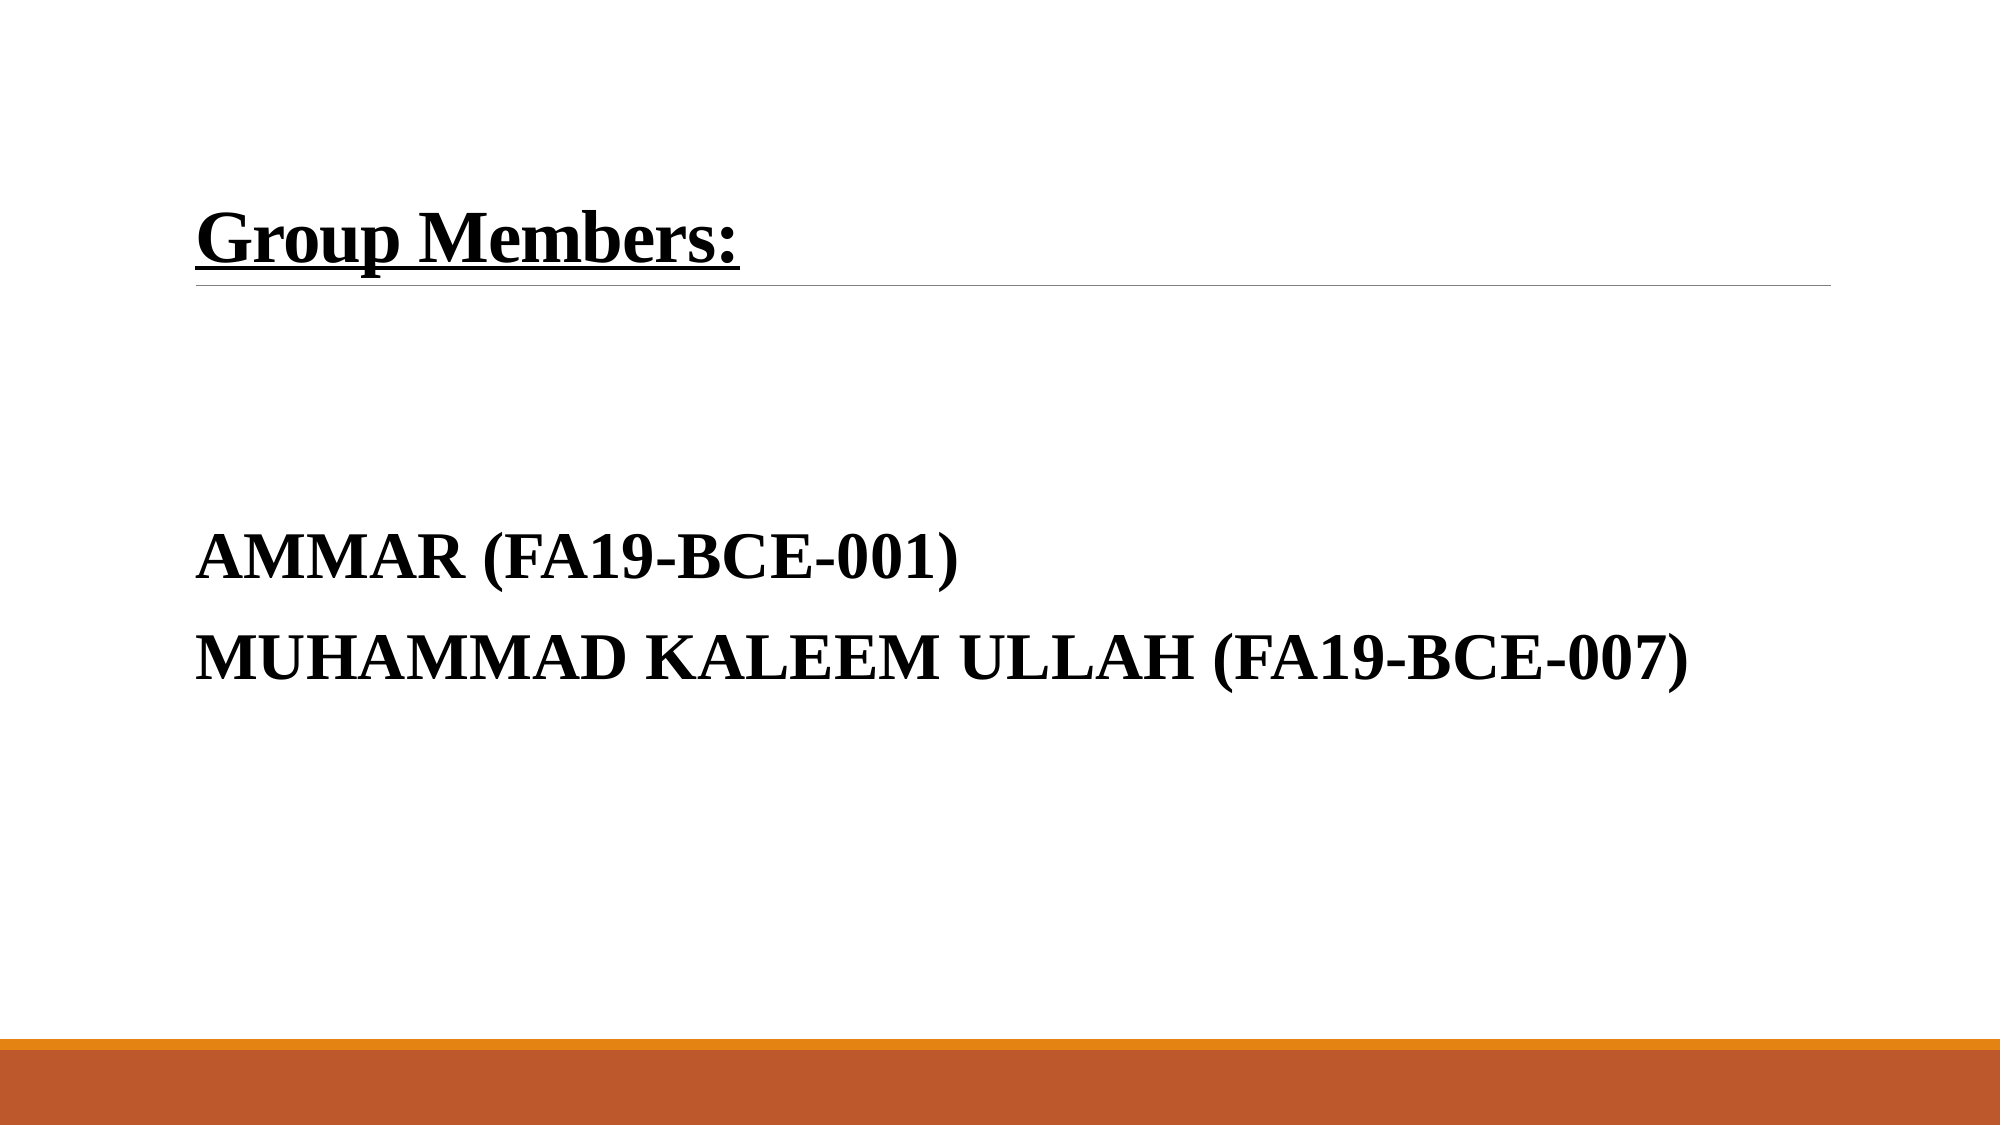

# Group Members:

AMMAR (FA19-BCE-001)
MUHAMMAD KALEEM ULLAH (FA19-BCE-007)